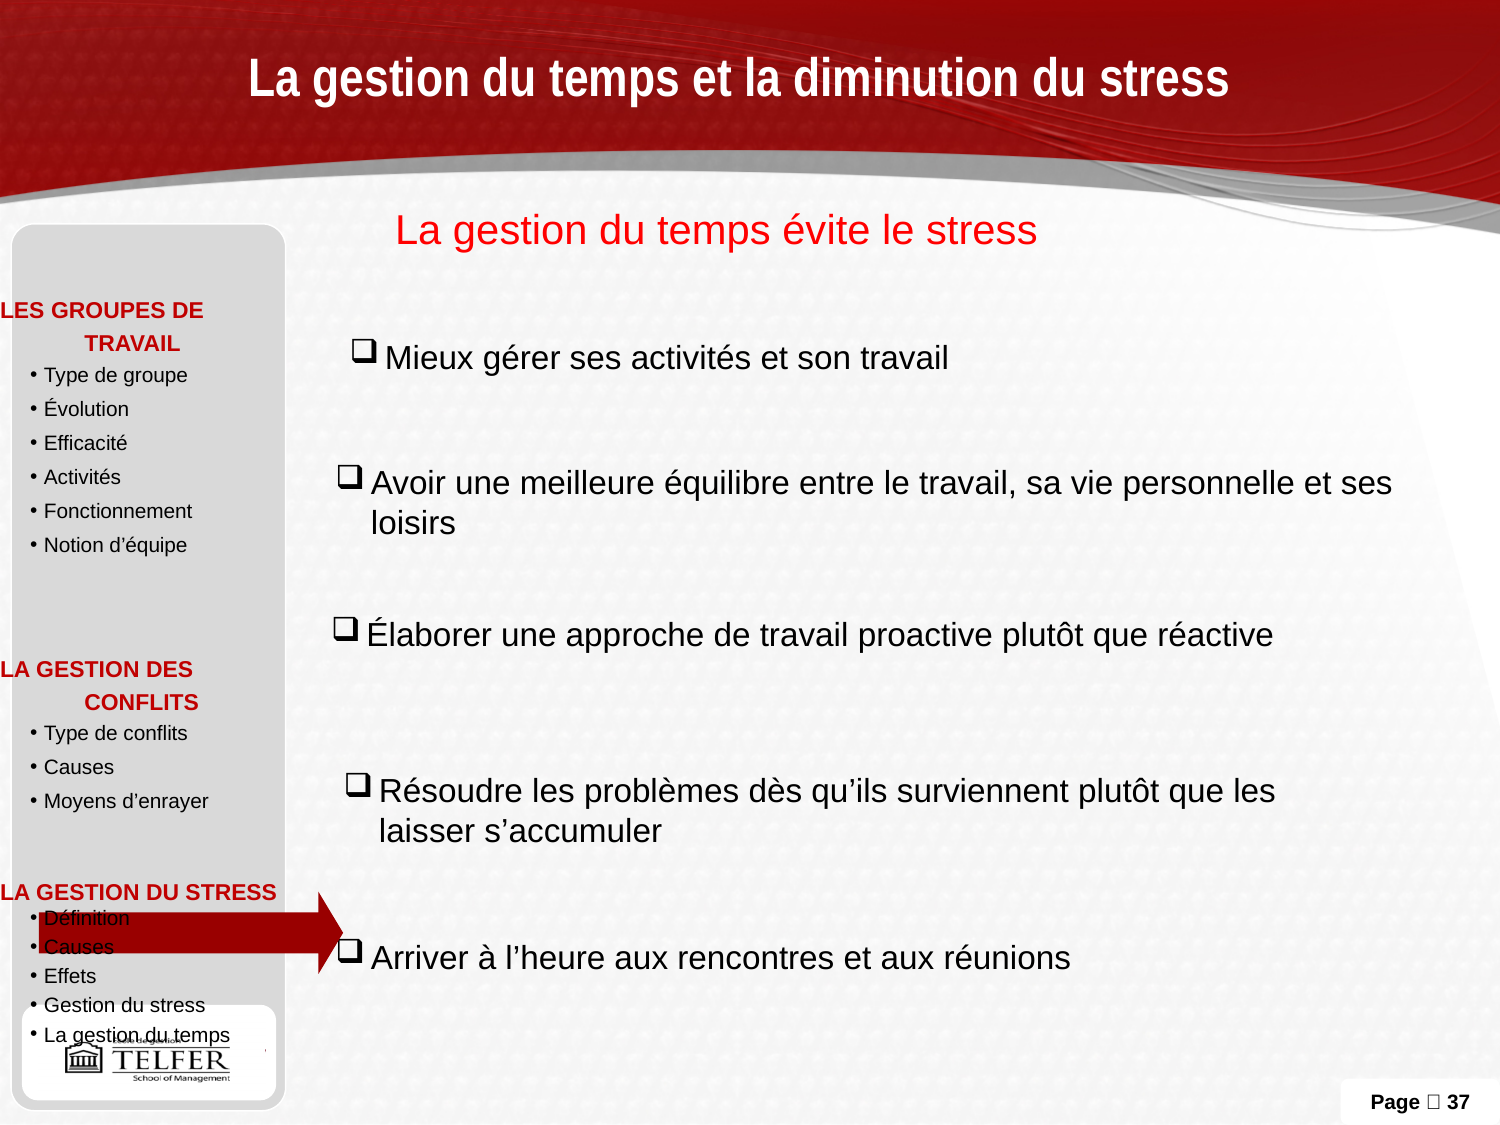

# La gestion du temps et la diminution du stress
La gestion du temps évite le stress

Les groupes de travail
Type de groupe
Évolution
Efficacité
Activités
Fonctionnement
Notion d’équipe

La gestion des conflits
Type de conflits
Causes
Moyens d’enrayer

La gestion du stress
Définition
Causes
Effets
Gestion du stress
La gestion du temps

Mieux gérer ses activités et son travail
Avoir une meilleure équilibre entre le travail, sa vie personnelle et ses loisirs
Élaborer une approche de travail proactive plutôt que réactive
Résoudre les problèmes dès qu’ils surviennent plutôt que les laisser s’accumuler

Arriver à l’heure aux rencontres et aux réunions